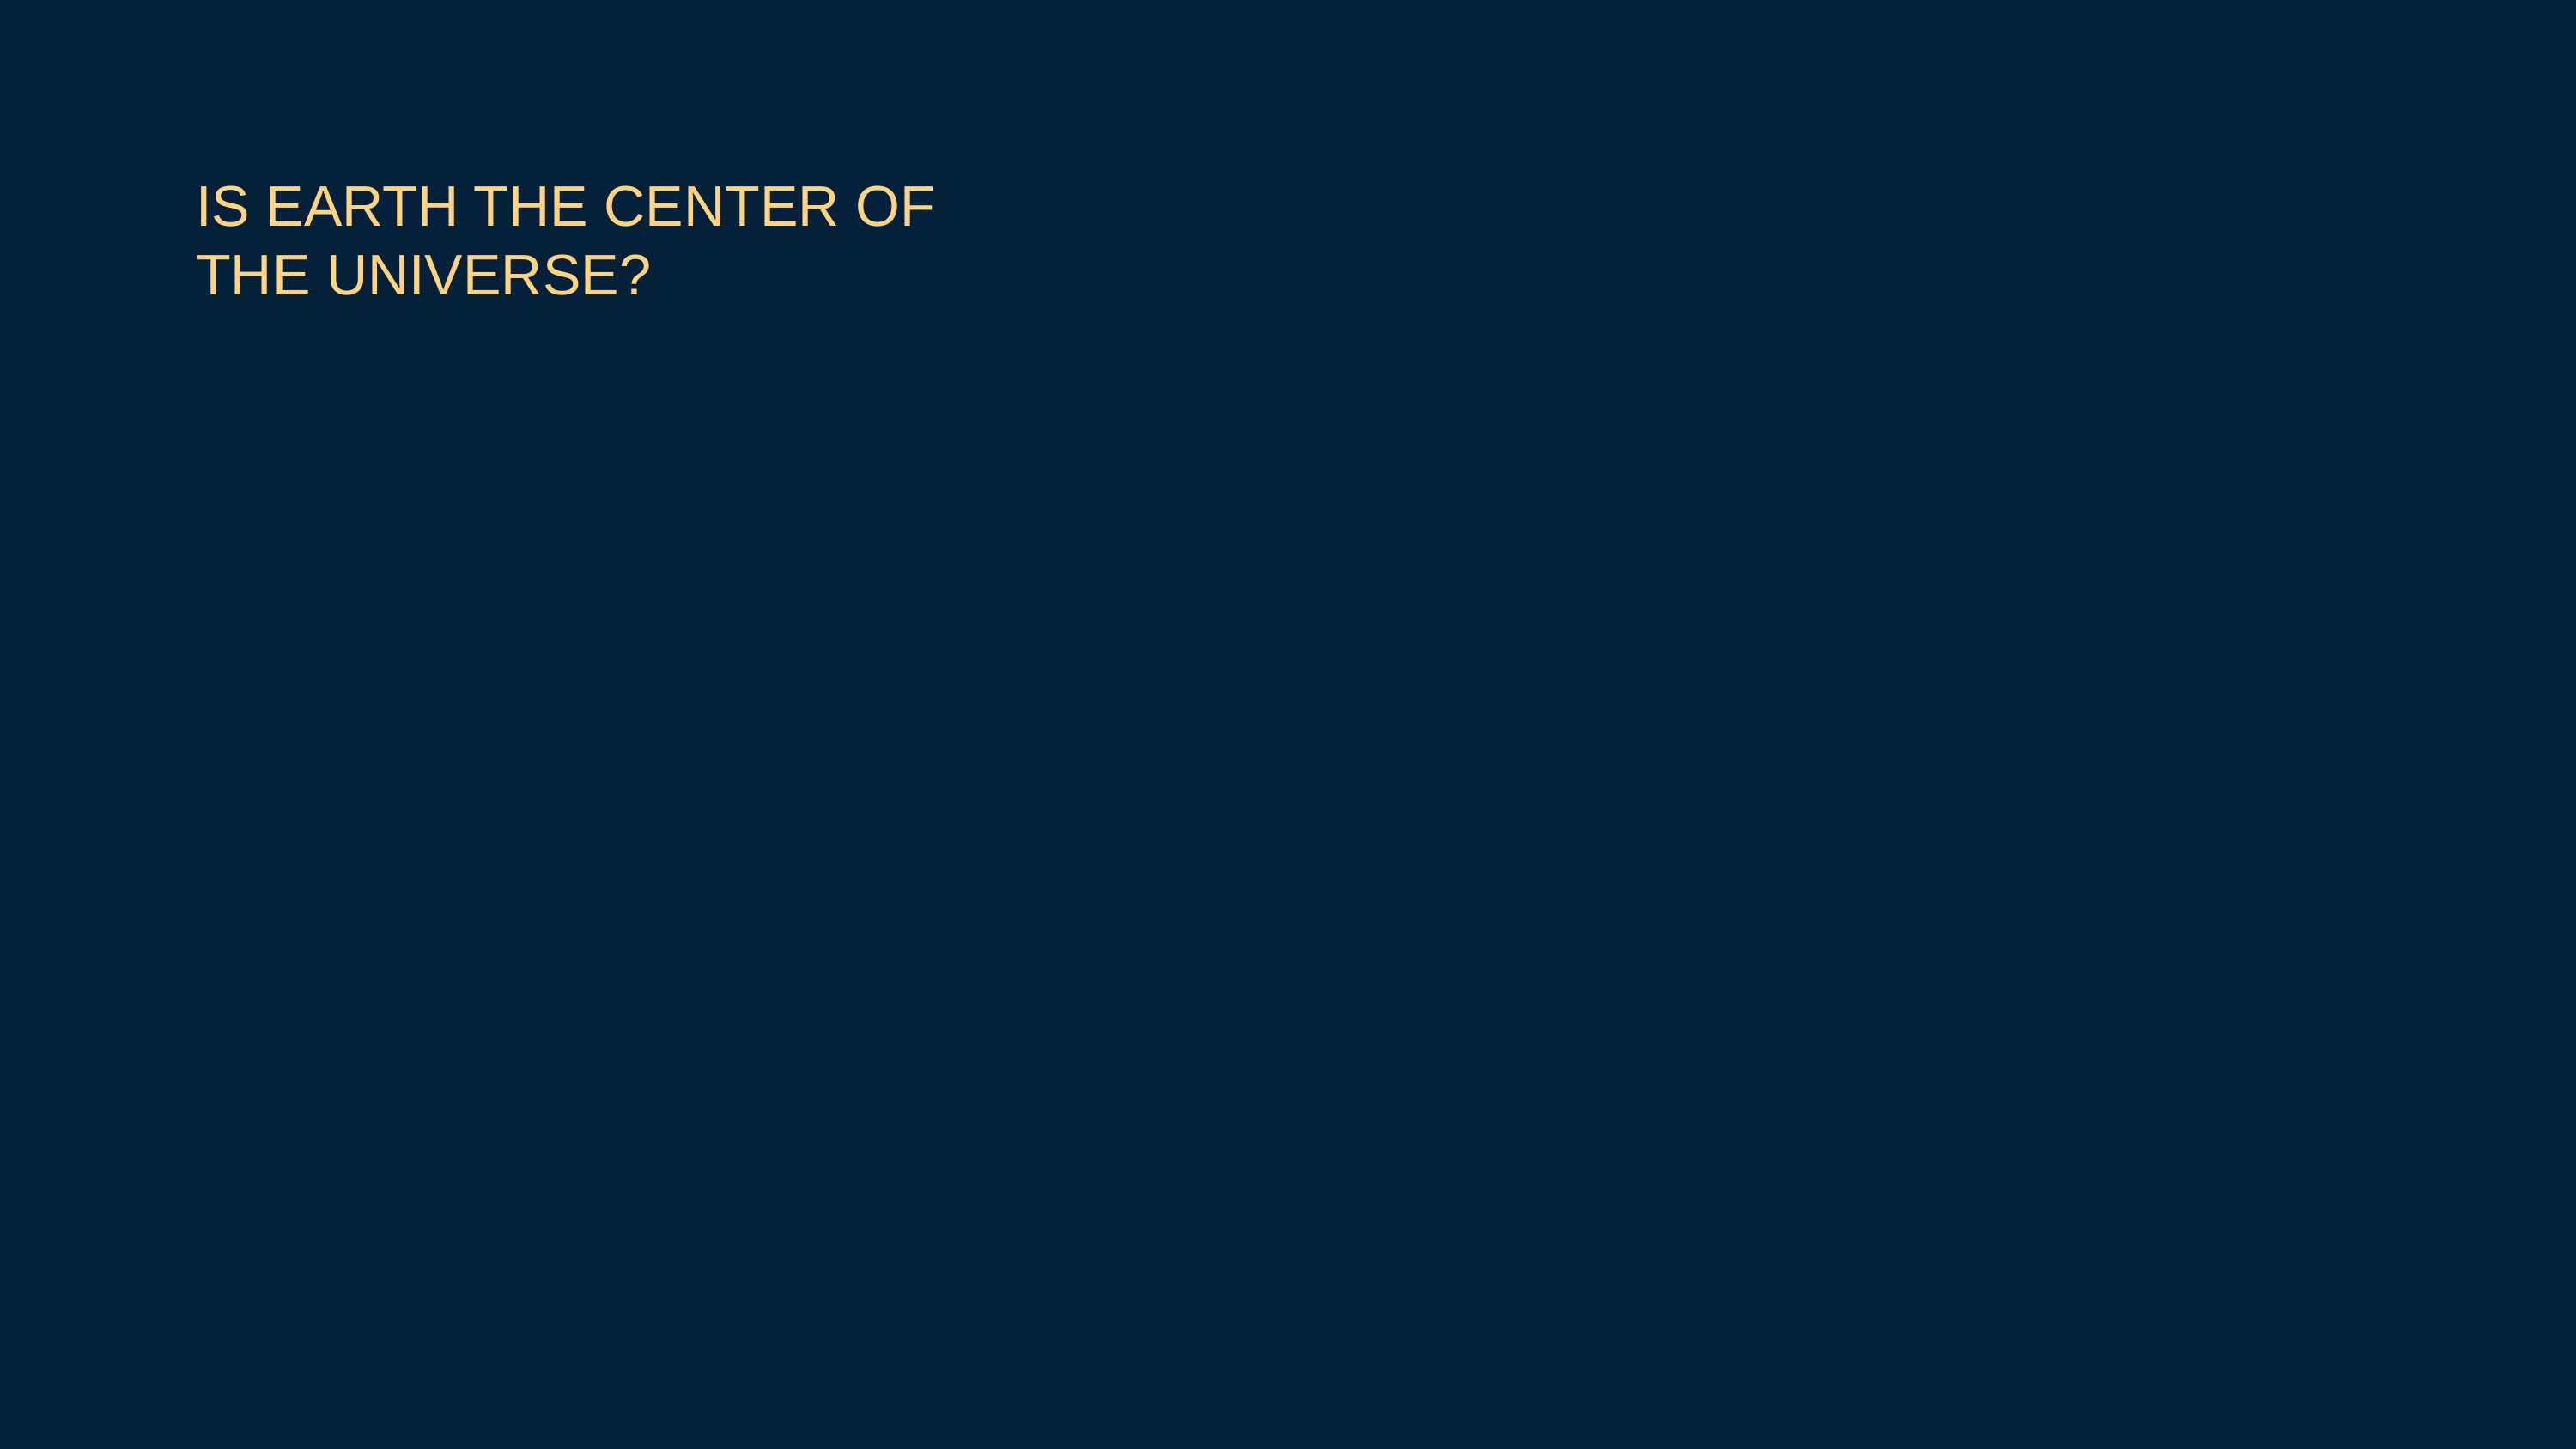

IS EARTH THE CENTER OF THE UNIVERSE?